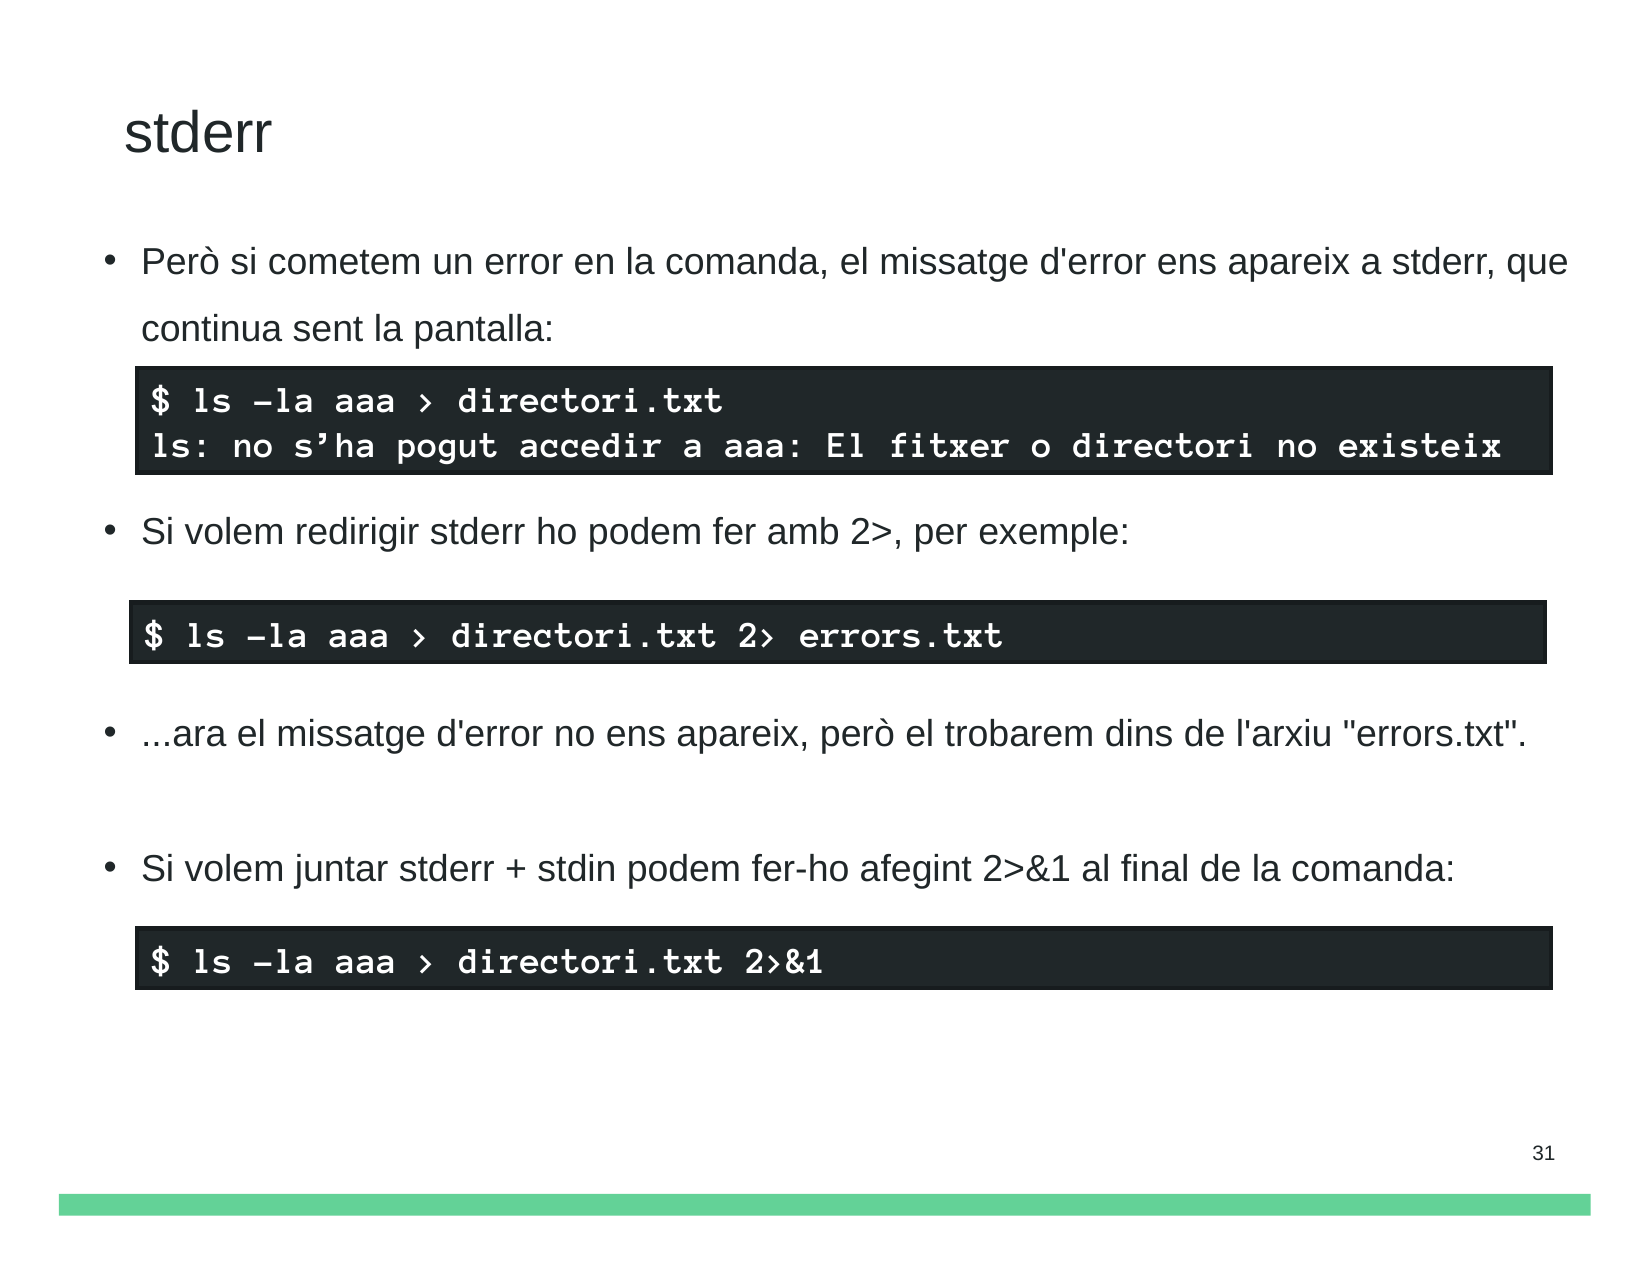

# stderr
Però si cometem un error en la comanda, el missatge d'error ens apareix a stderr, que continua sent la pantalla:

Si volem redirigir stderr ho podem fer amb 2>, per exemple:

...ara el missatge d'error no ens apareix, però el trobarem dins de l'arxiu "errors.txt".

Si volem juntar stderr + stdin podem fer-ho afegint 2>&1 al final de la comanda:

$ ls -la aaa > directori.txt
ls: no s’ha pogut accedir a aaa: El fitxer o directori no existeix
$ ls -la aaa > directori.txt 2> errors.txt
$ ls -la aaa > directori.txt 2>&1
31